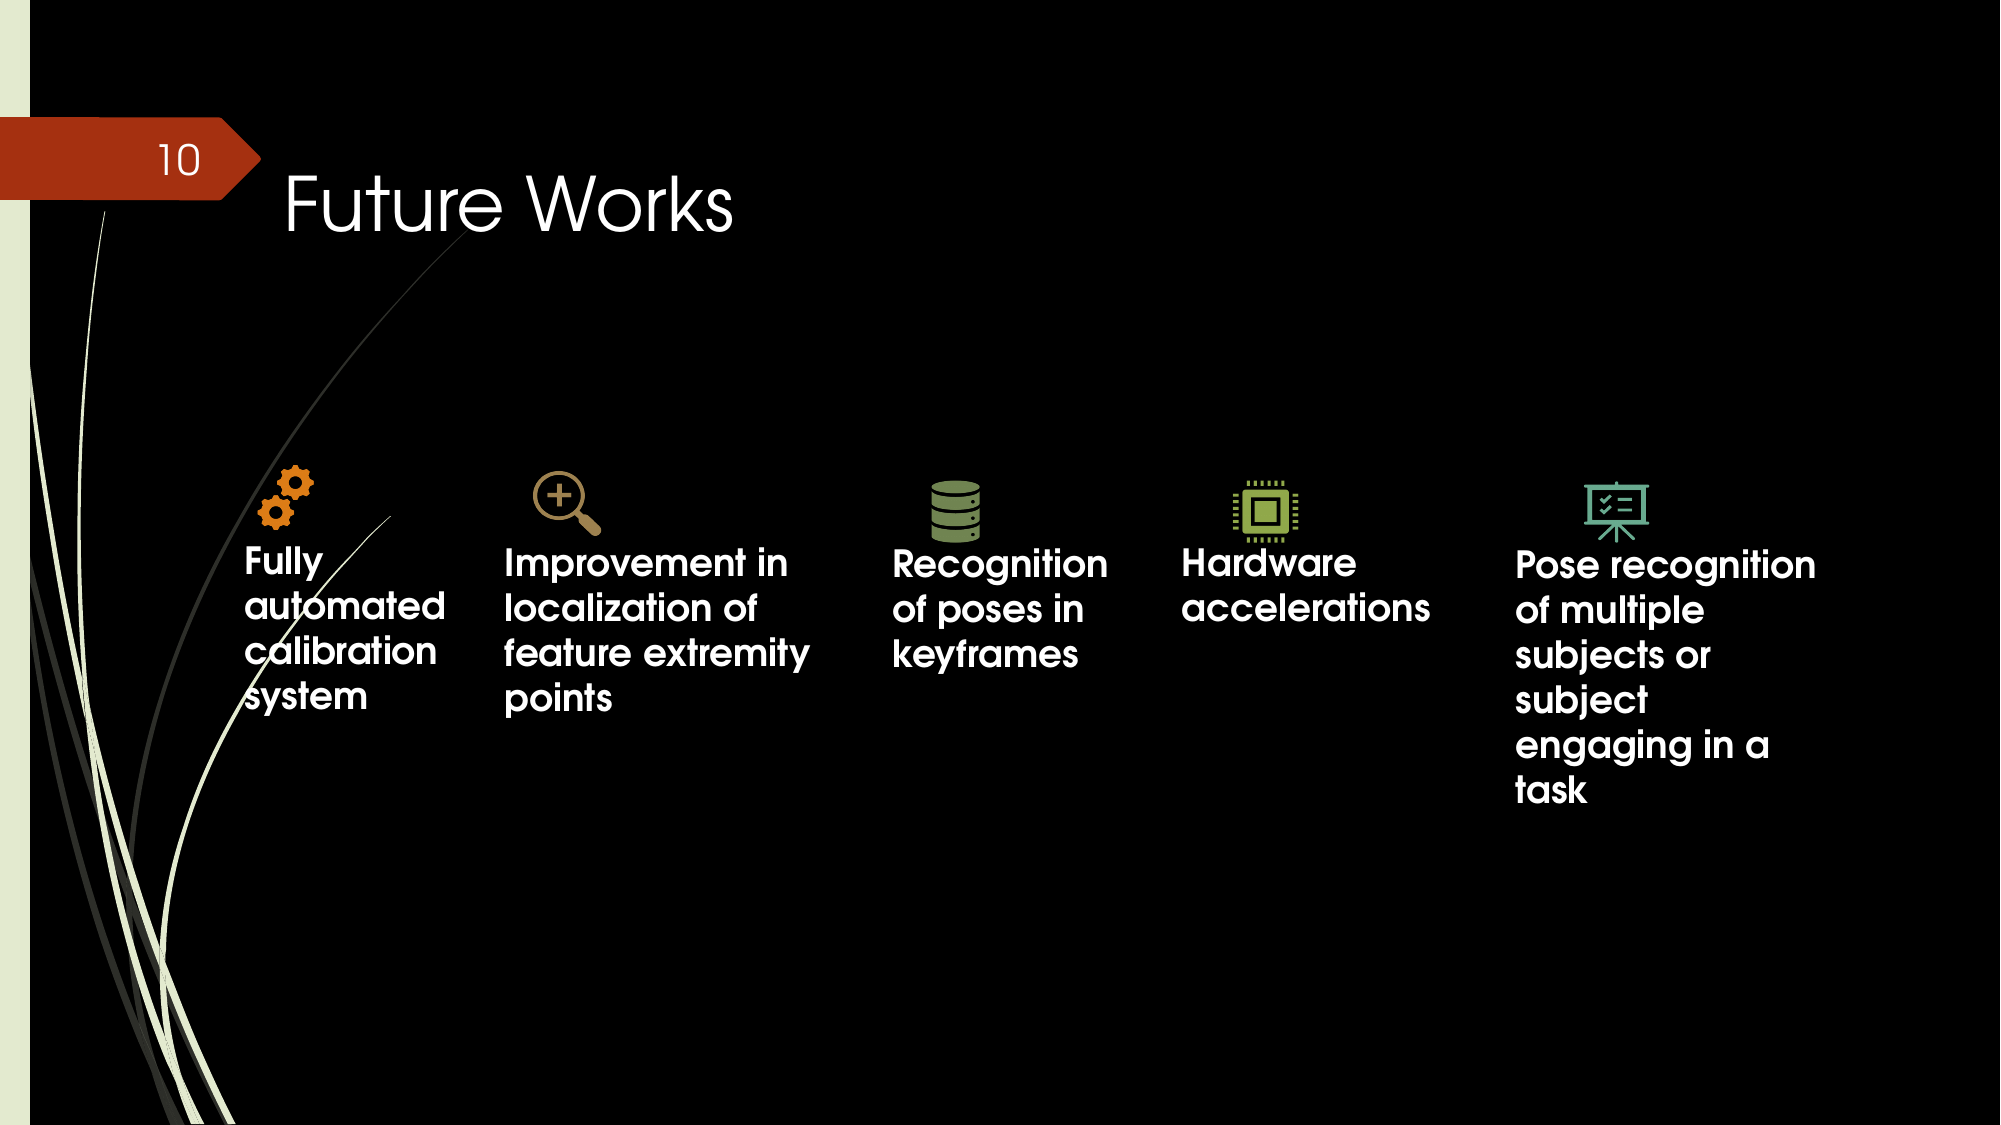

10
# Future Works
Fully automated calibration system

Improvement in localization of feature extremity points
Recognition of poses in keyframes

Hardware accelerations

Pose recognition of multiple subjects or subject engaging in a task